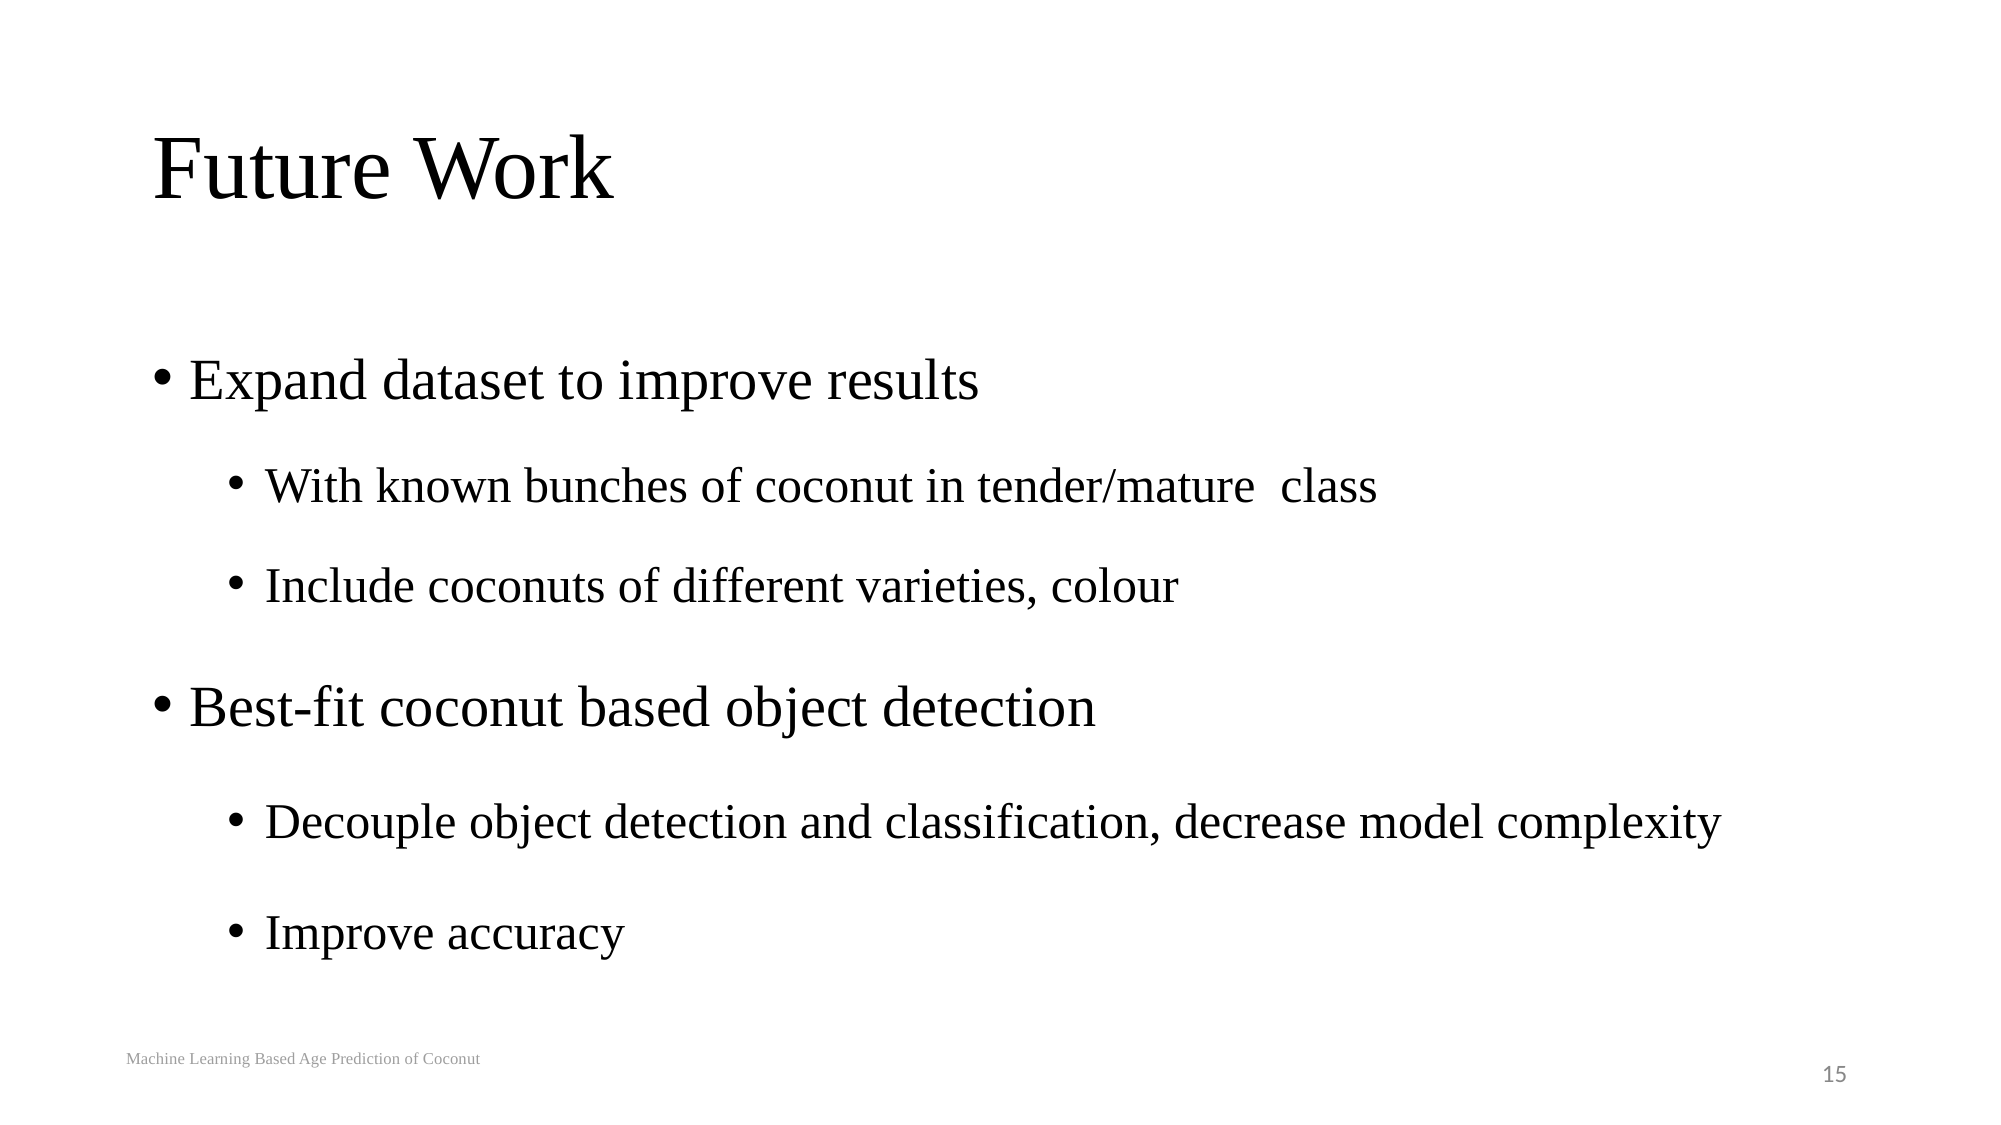

# Future Work
Expand dataset to improve results
With known bunches of coconut in tender/mature  class
Include coconuts of different varieties, colour
Best-fit coconut based object detection
Decouple object detection and classification, decrease model complexity
Improve accuracy

Machine Learning Based Age Prediction of Coconut

15